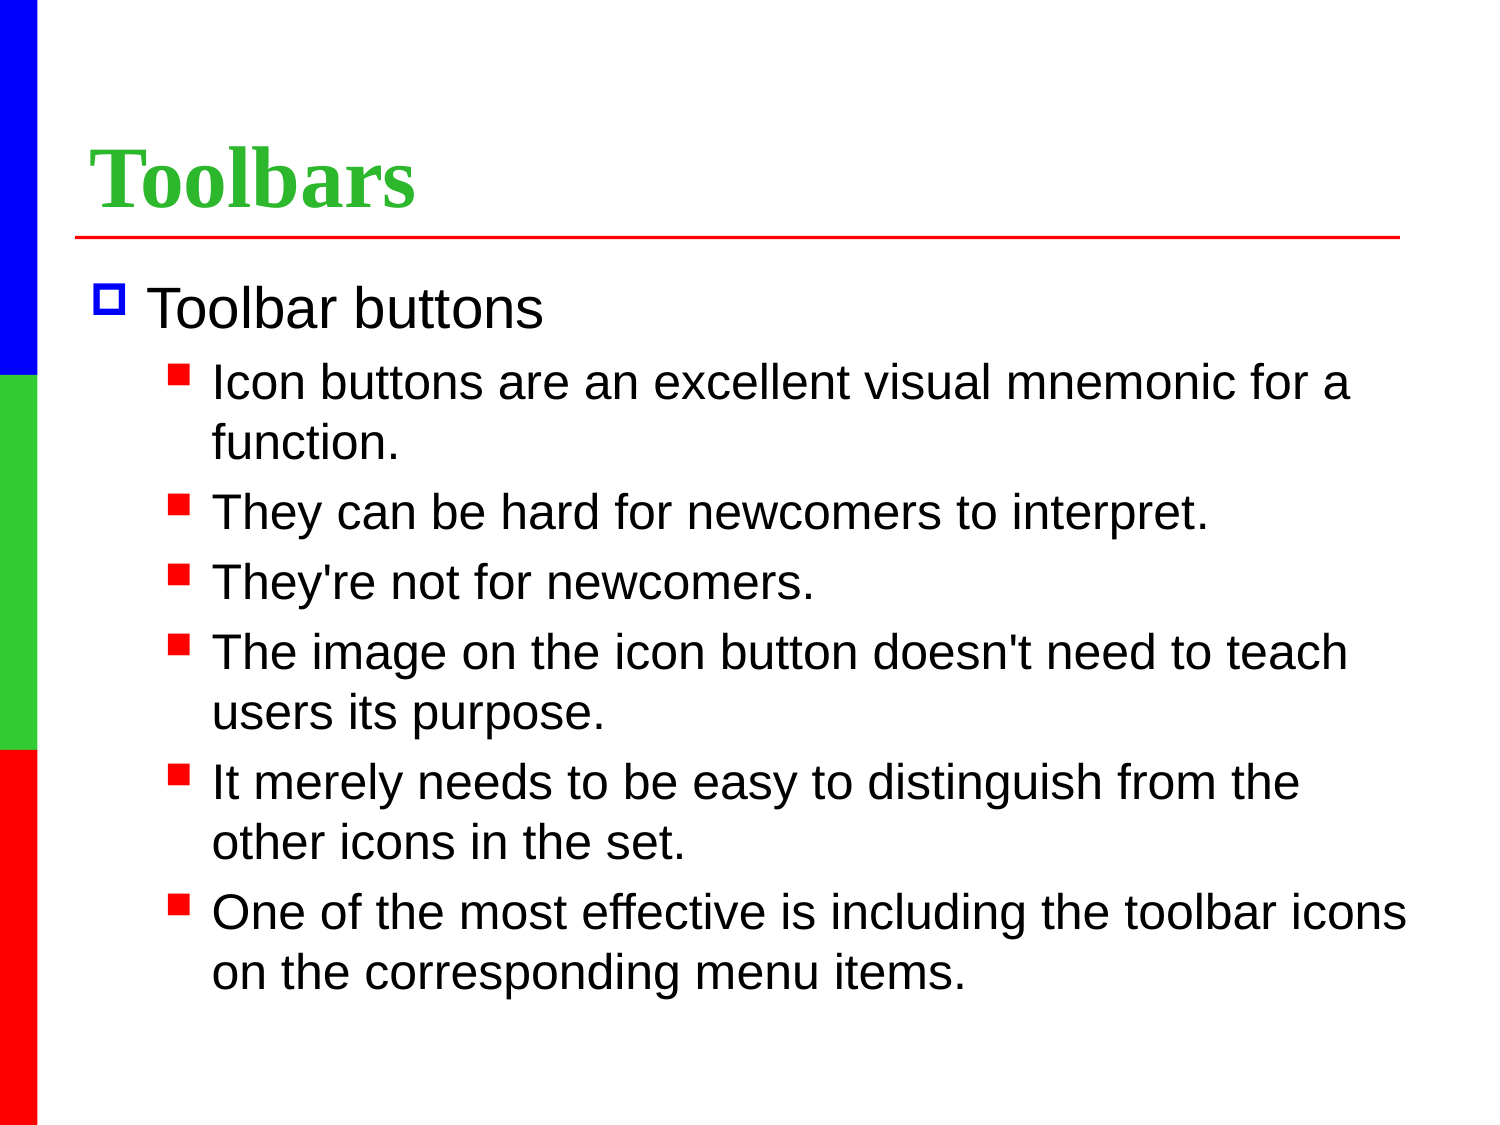

# Toolbars
Toolbar buttons
Icon buttons are an excellent visual mnemonic for a function.
They can be hard for newcomers to interpret.
They're not for newcomers.
The image on the icon button doesn't need to teach users its purpose.
It merely needs to be easy to distinguish from the other icons in the set.
One of the most effective is including the toolbar icons on the corresponding menu items.